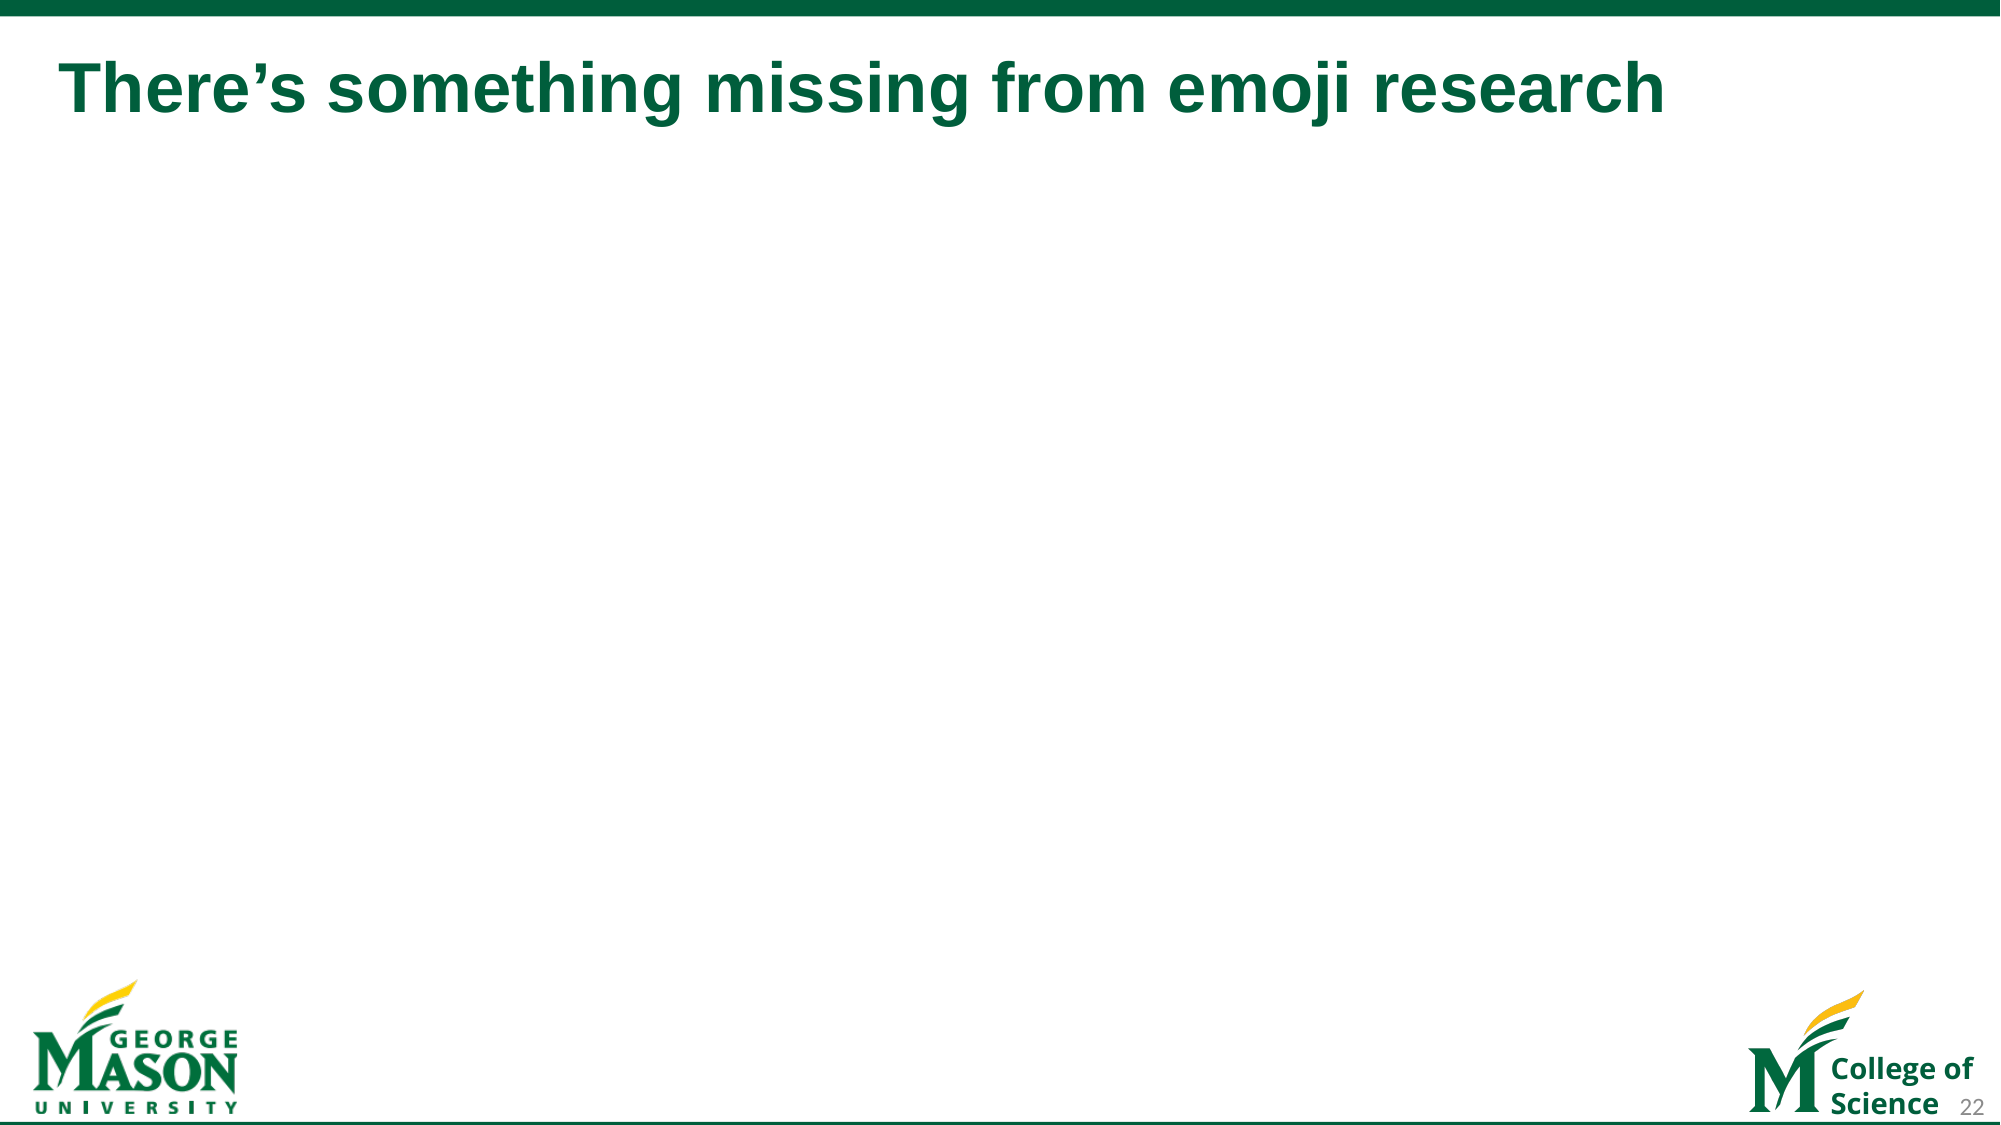

# There’s something missing from emoji research
22